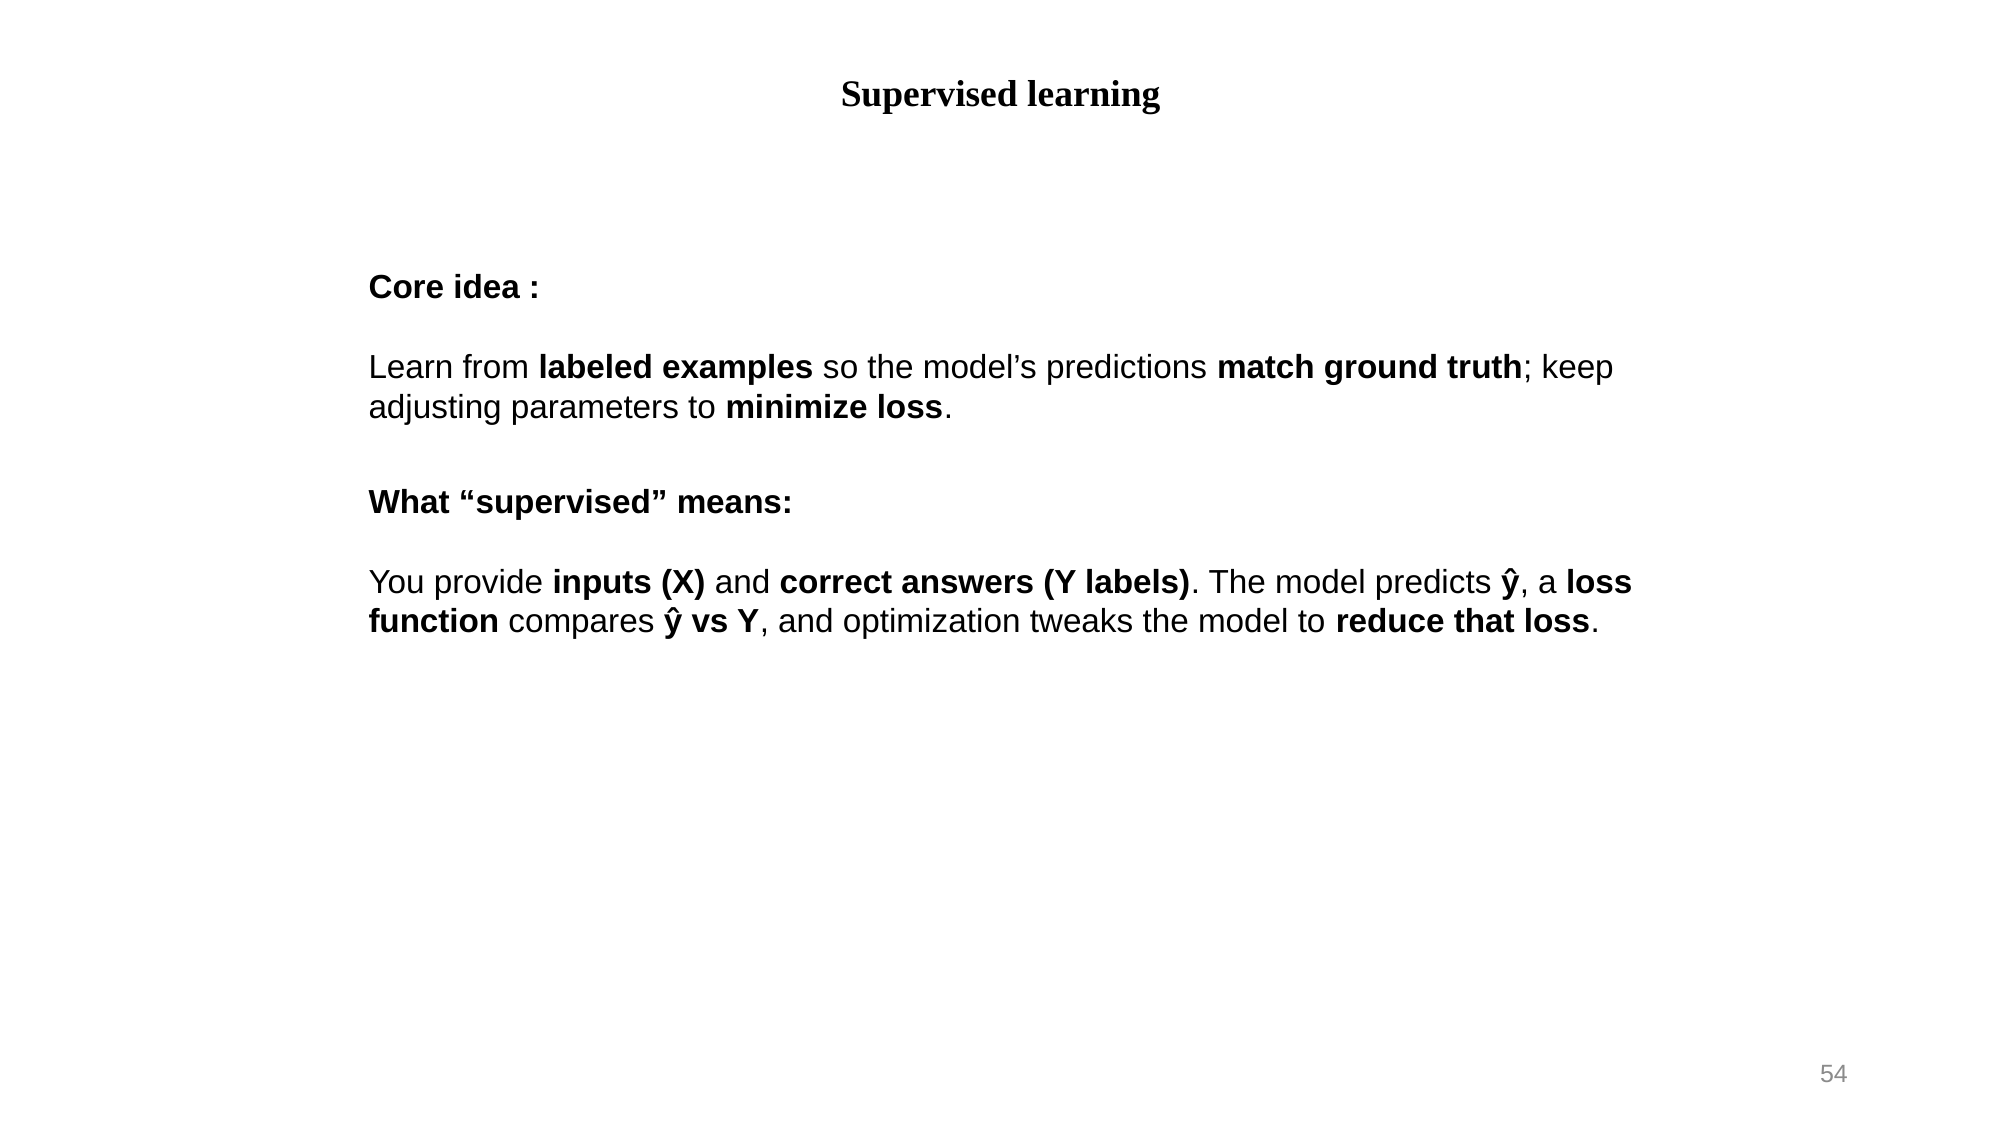

Supervised learning
Core idea :
Learn from labeled examples so the model’s predictions match ground truth; keep adjusting parameters to minimize loss.

What “supervised” means:
You provide inputs (X) and correct answers (Y labels). The model predicts ŷ, a loss function compares ŷ vs Y, and optimization tweaks the model to reduce that loss.
54